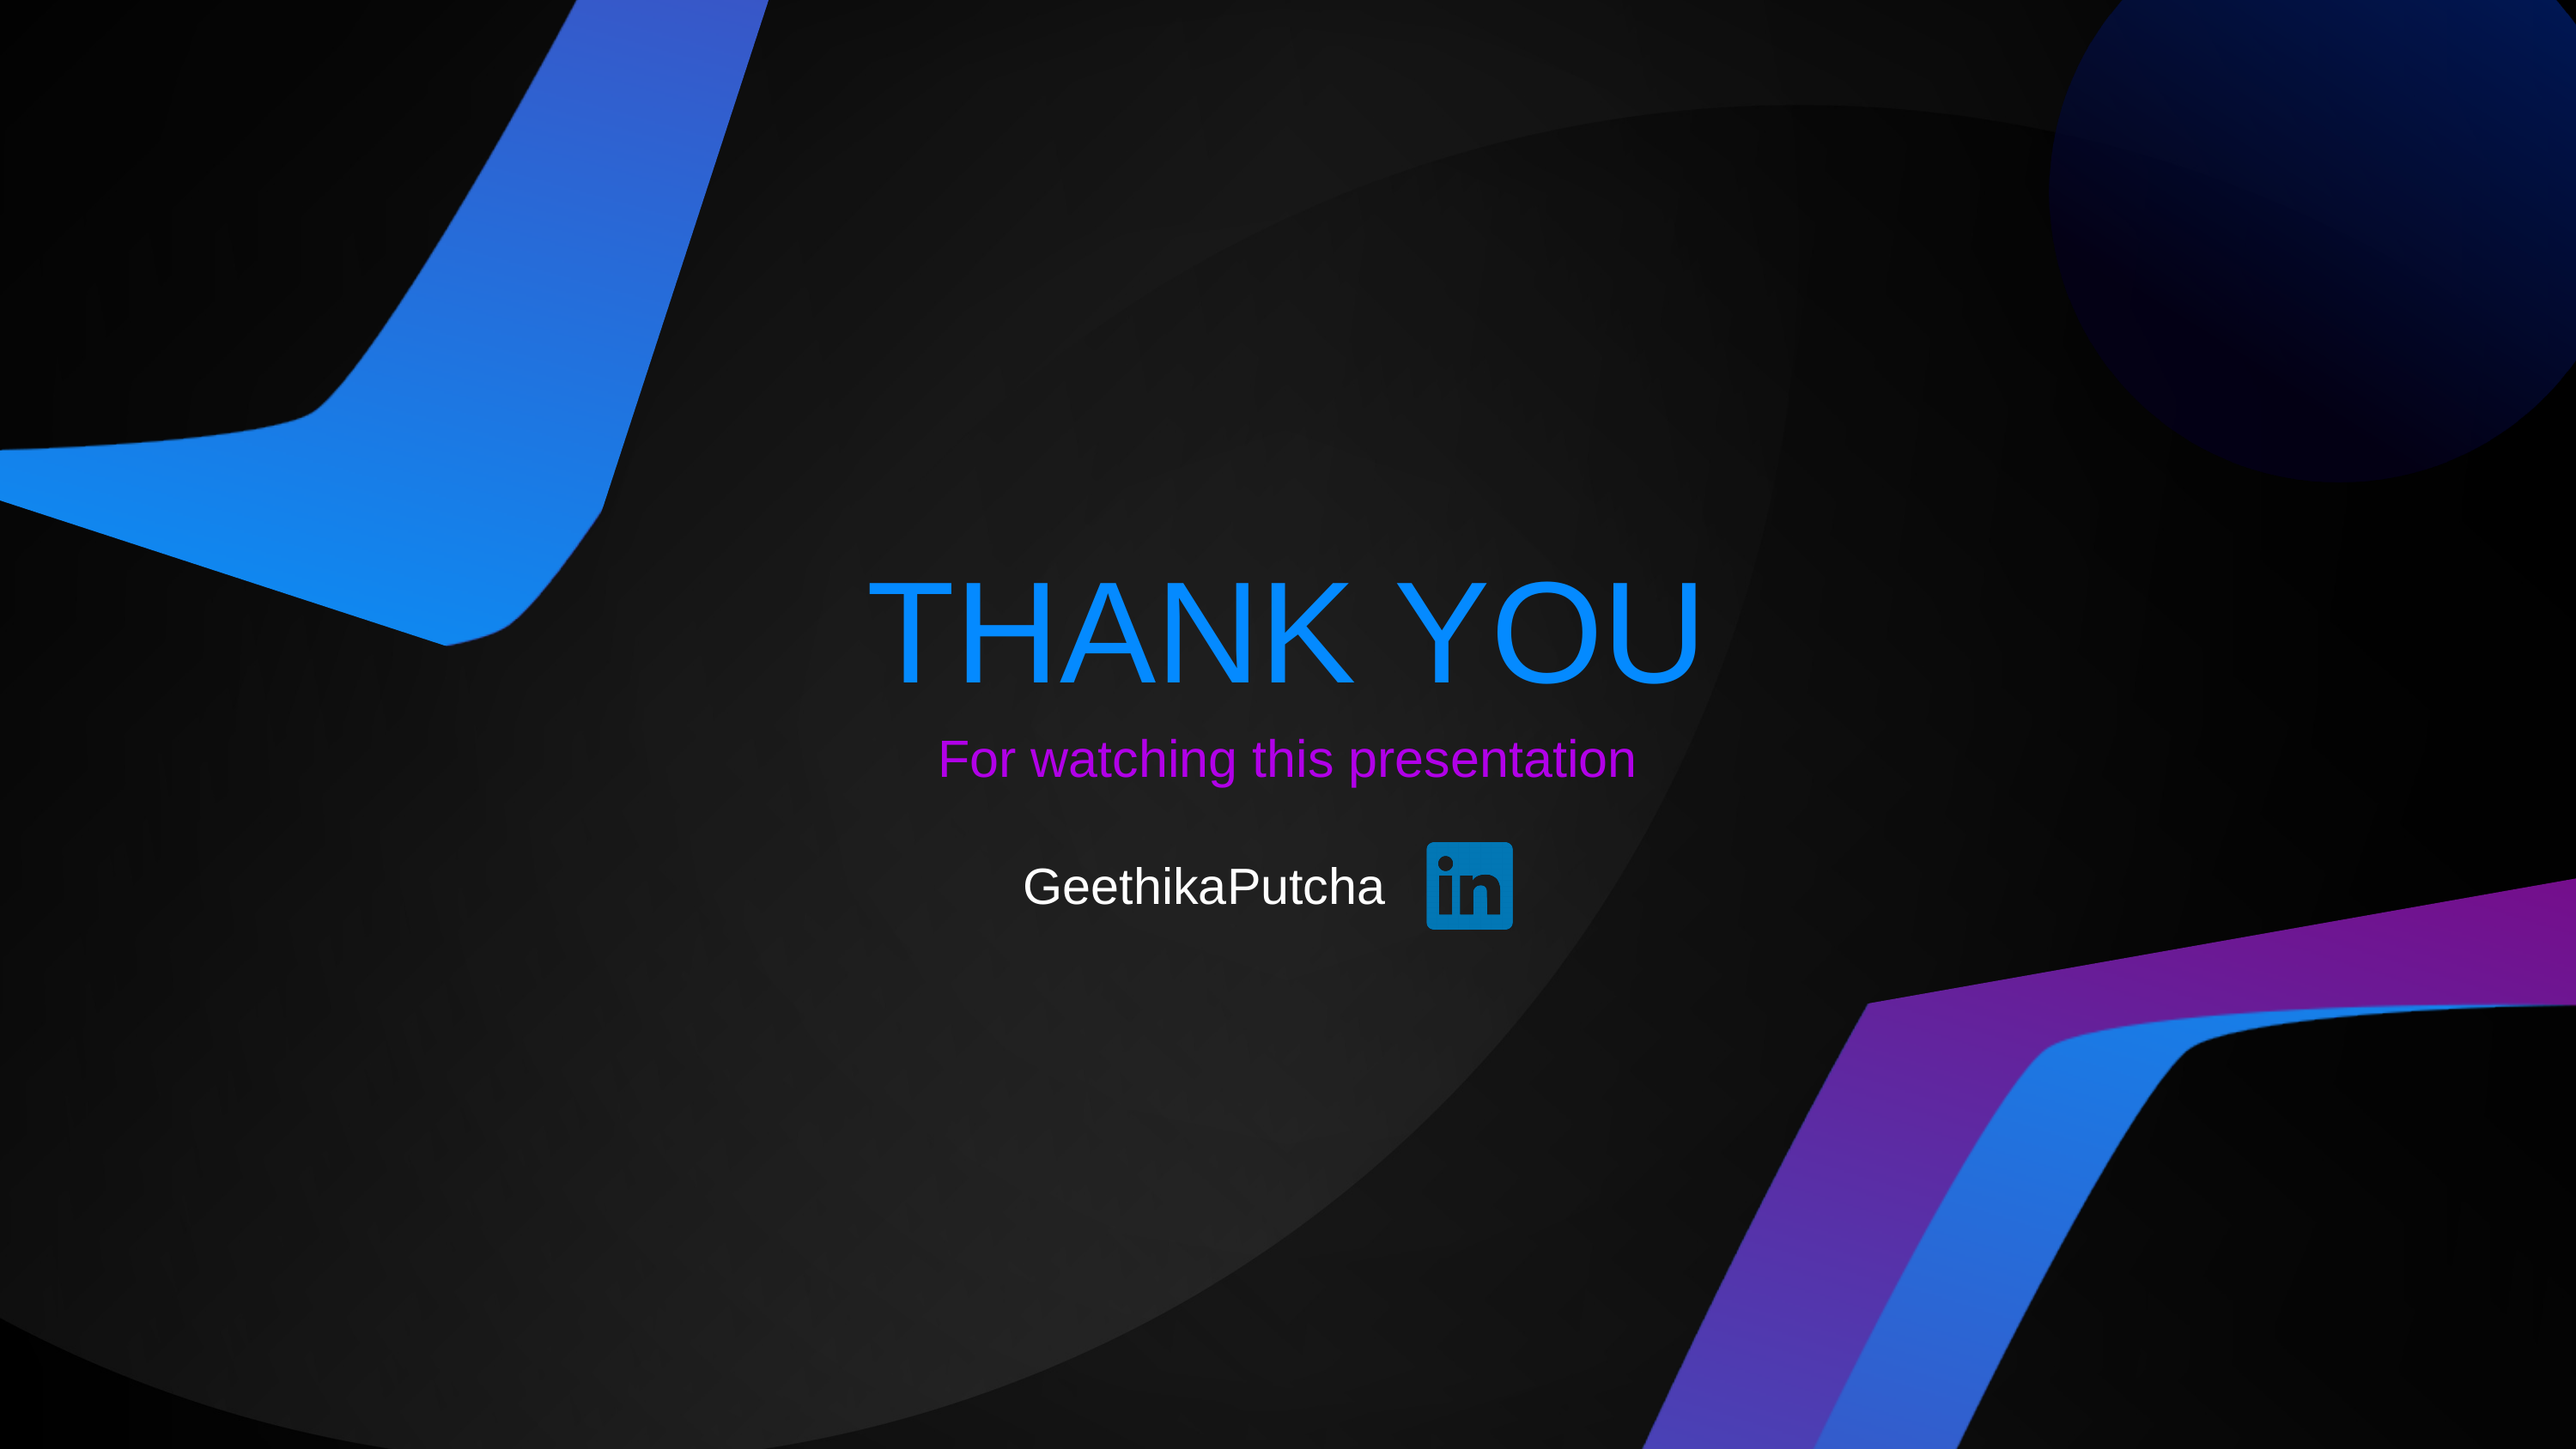

THANK YOU
For watching this presentation

GeethikaPutcha